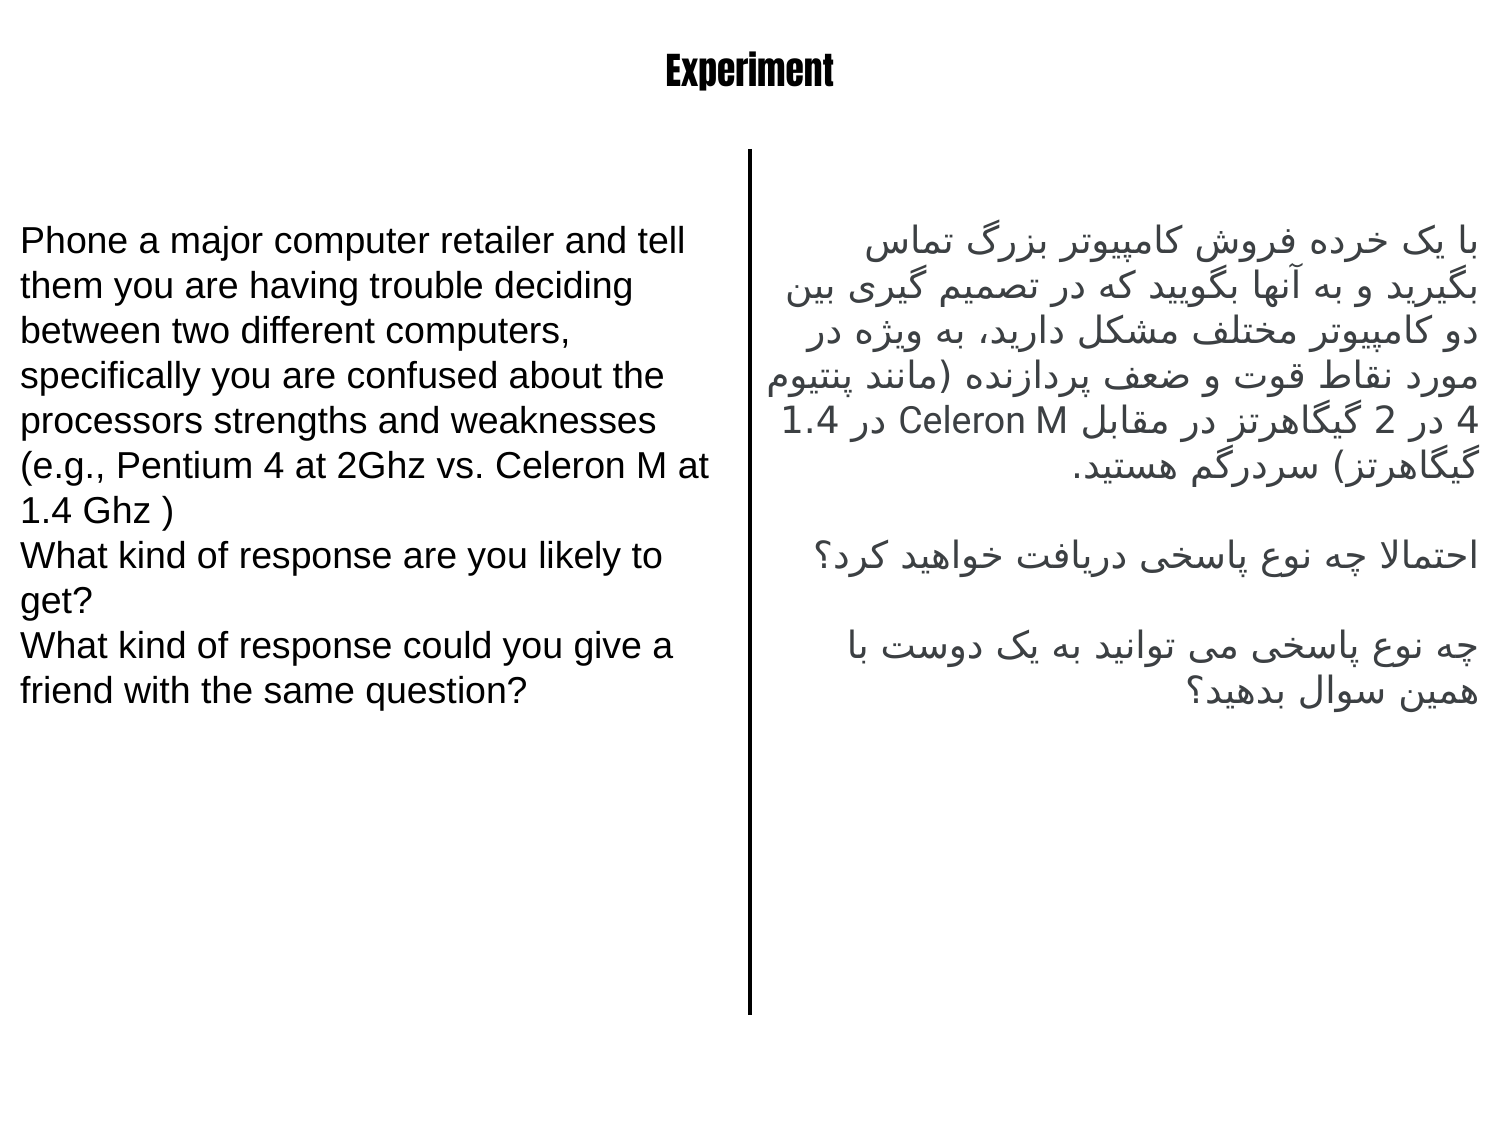

Experiment
Phone a major computer retailer and tell them you are having trouble deciding between two different computers, specifically you are confused about the processors strengths and weaknesses
(e.g., Pentium 4 at 2Ghz vs. Celeron M at 1.4 Ghz )
What kind of response are you likely to get?
What kind of response could you give a friend with the same question?
با یک خرده فروش کامپیوتر بزرگ تماس بگیرید و به آنها بگویید که در تصمیم گیری بین دو کامپیوتر مختلف مشکل دارید، به ویژه در مورد نقاط قوت و ضعف پردازنده (مانند پنتیوم 4 در 2 گیگاهرتز در مقابل Celeron M در 1.4 گیگاهرتز) سردرگم هستید.

احتمالا چه نوع پاسخی دریافت خواهید کرد؟

چه نوع پاسخی می توانید به یک دوست با همین سوال بدهید؟